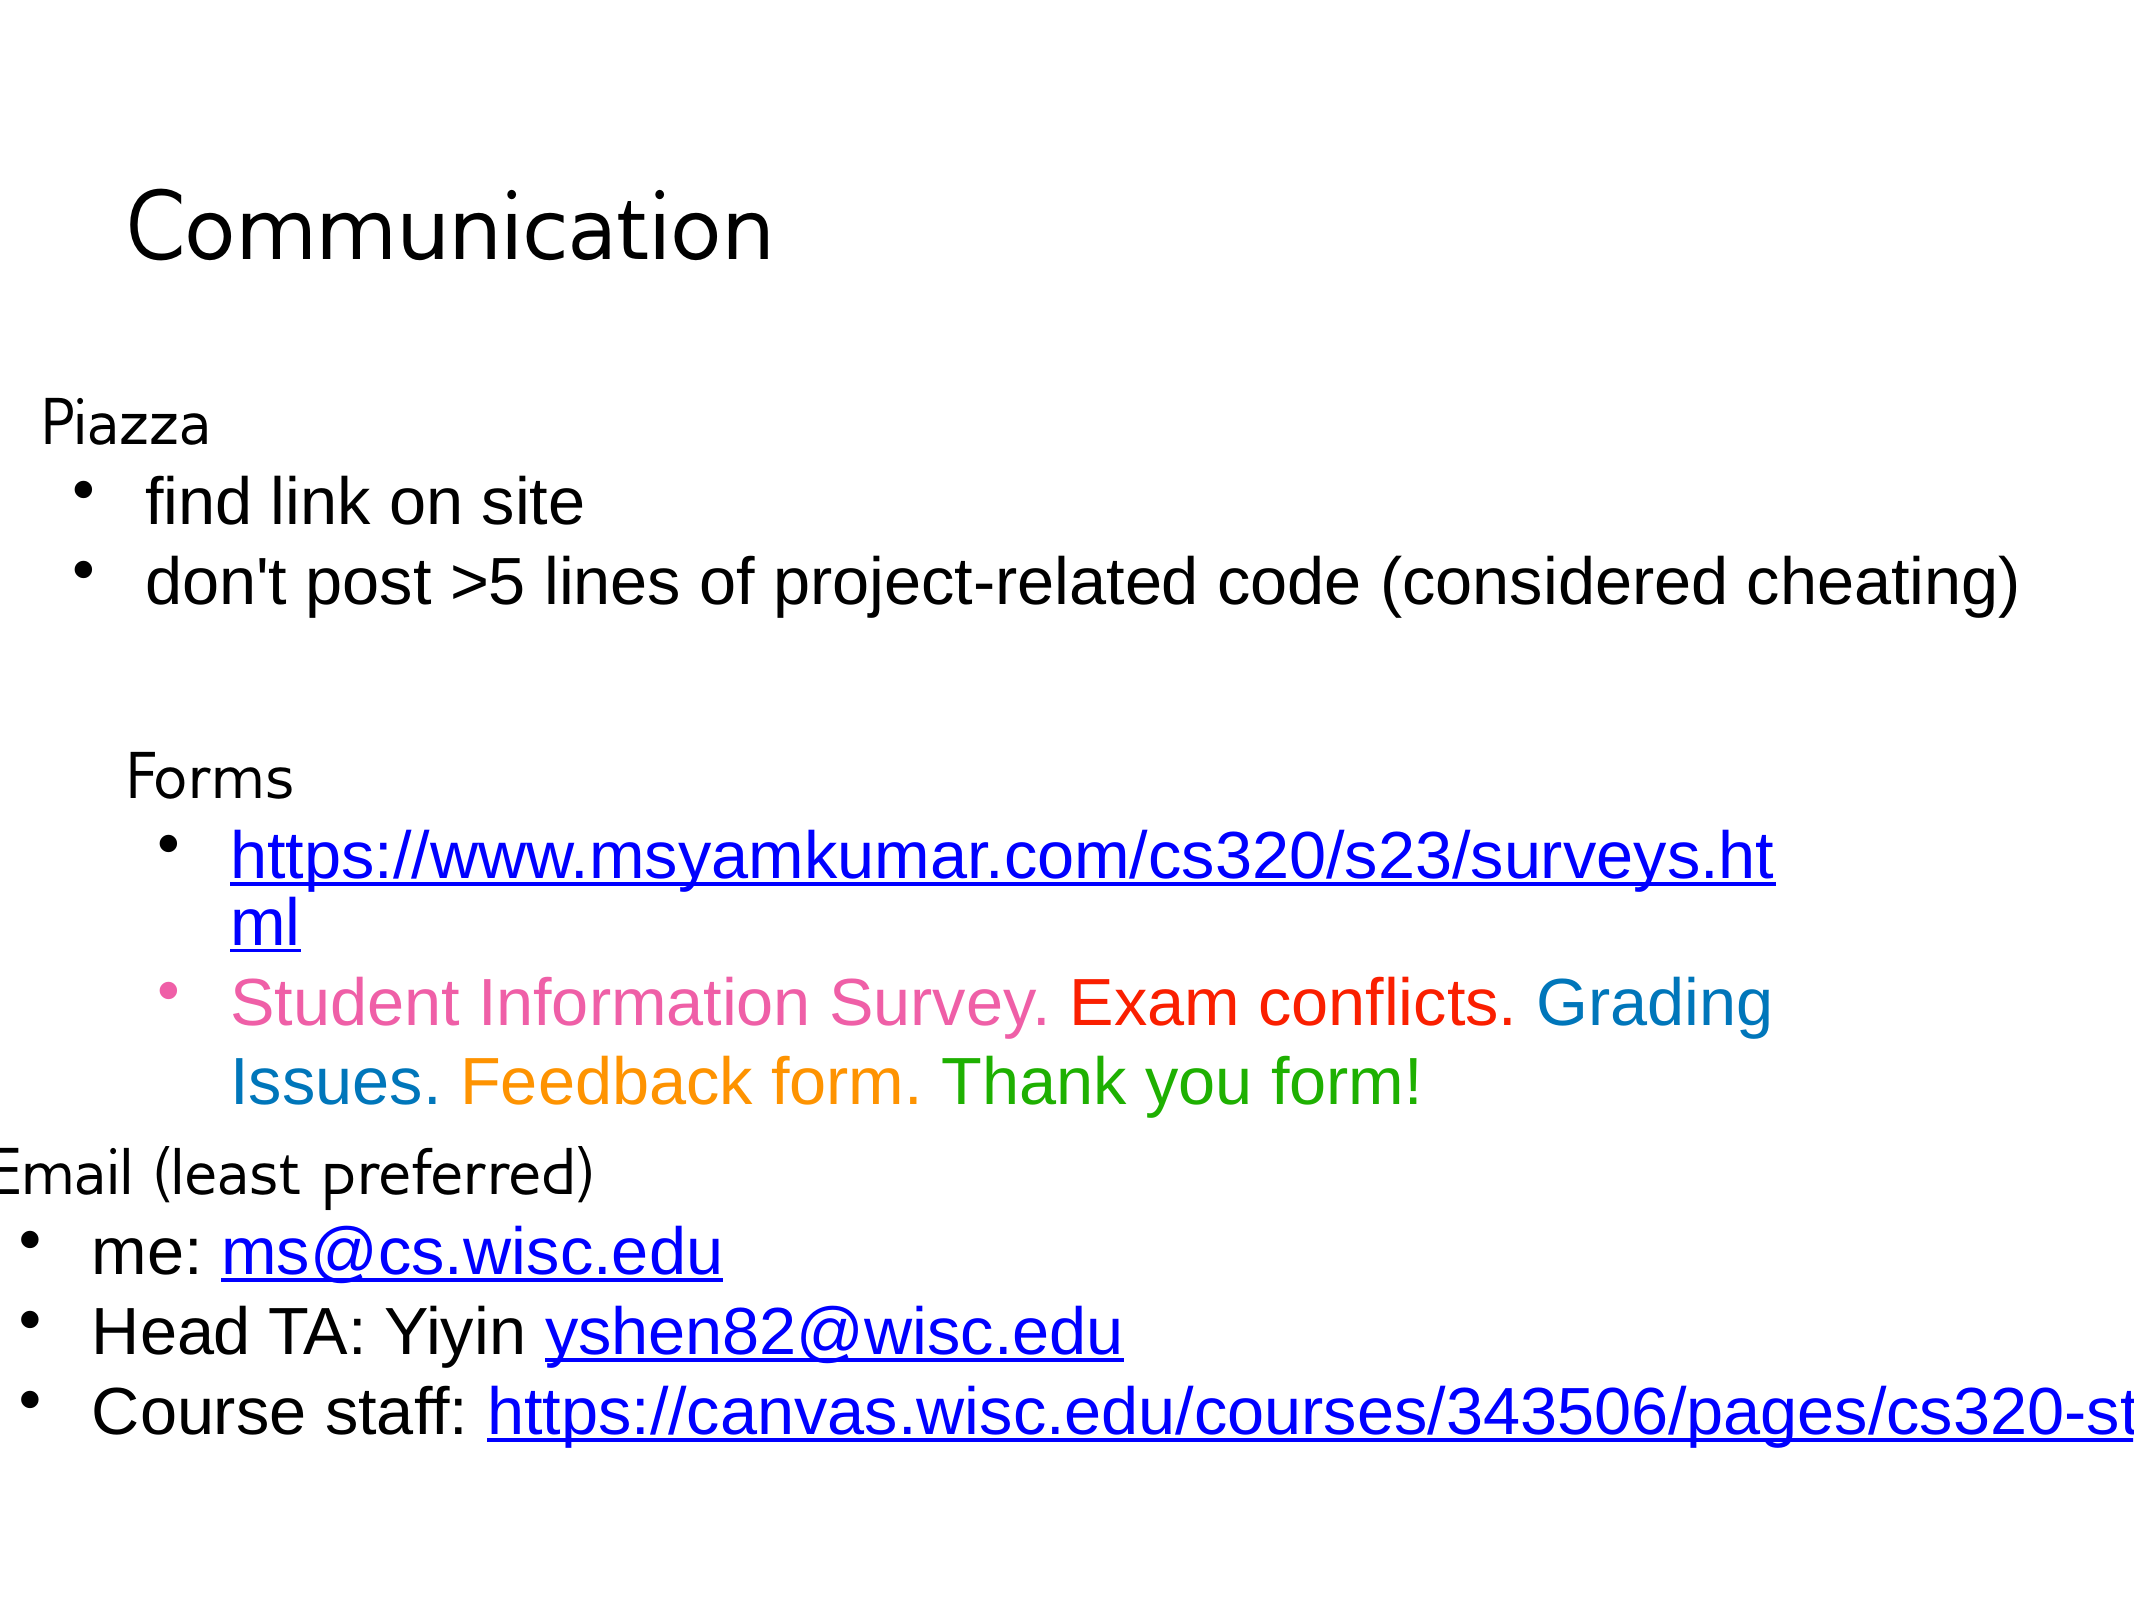

# Communication
Piazza
find link on site
don't post >5 lines of project-related code (considered cheating)
Forms
https://www.msyamkumar.com/cs320/s23/surveys.html
Student Information Survey. Exam conflicts. Grading Issues. Feedback form. Thank you form!
Email (least preferred)
me: ms@cs.wisc.edu
Head TA: Yiyin yshen82@wisc.edu
Course staff: https://canvas.wisc.edu/courses/343506/pages/cs320-staff